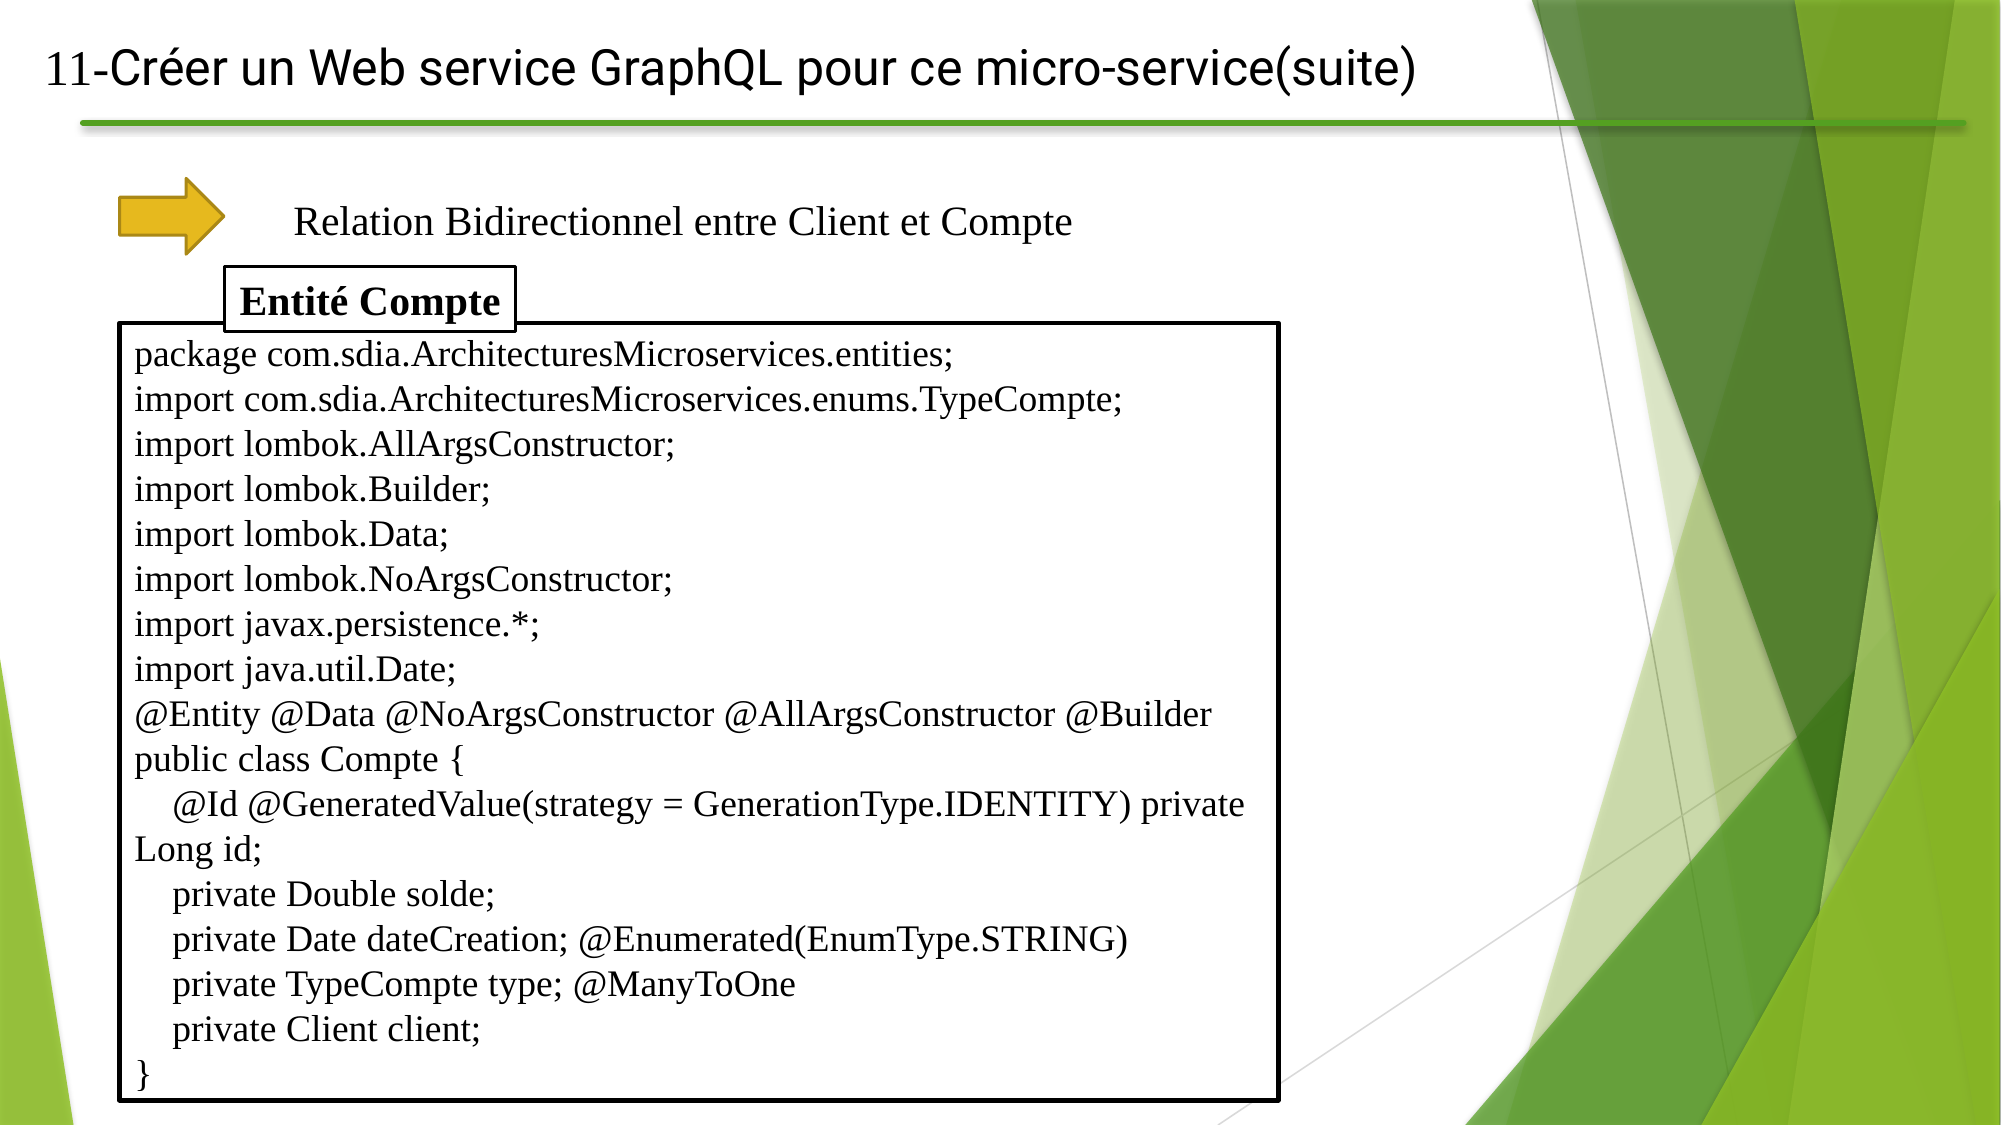

11-Créer un Web service GraphQL pour ce micro-service(suite)

Relation Bidirectionnel entre Client et Compte
Entité Compte
package com.sdia.ArchitecturesMicroservices.entities;
import com.sdia.ArchitecturesMicroservices.enums.TypeCompte;
import lombok.AllArgsConstructor;
import lombok.Builder;
import lombok.Data;
import lombok.NoArgsConstructor;
import javax.persistence.*;
import java.util.Date;
@Entity @Data @NoArgsConstructor @AllArgsConstructor @Builder
public class Compte {
    @Id @GeneratedValue(strategy = GenerationType.IDENTITY) private Long id;
    private Double solde;
    private Date dateCreation; @Enumerated(EnumType.STRING)
    private TypeCompte type; @ManyToOne
    private Client client;
}